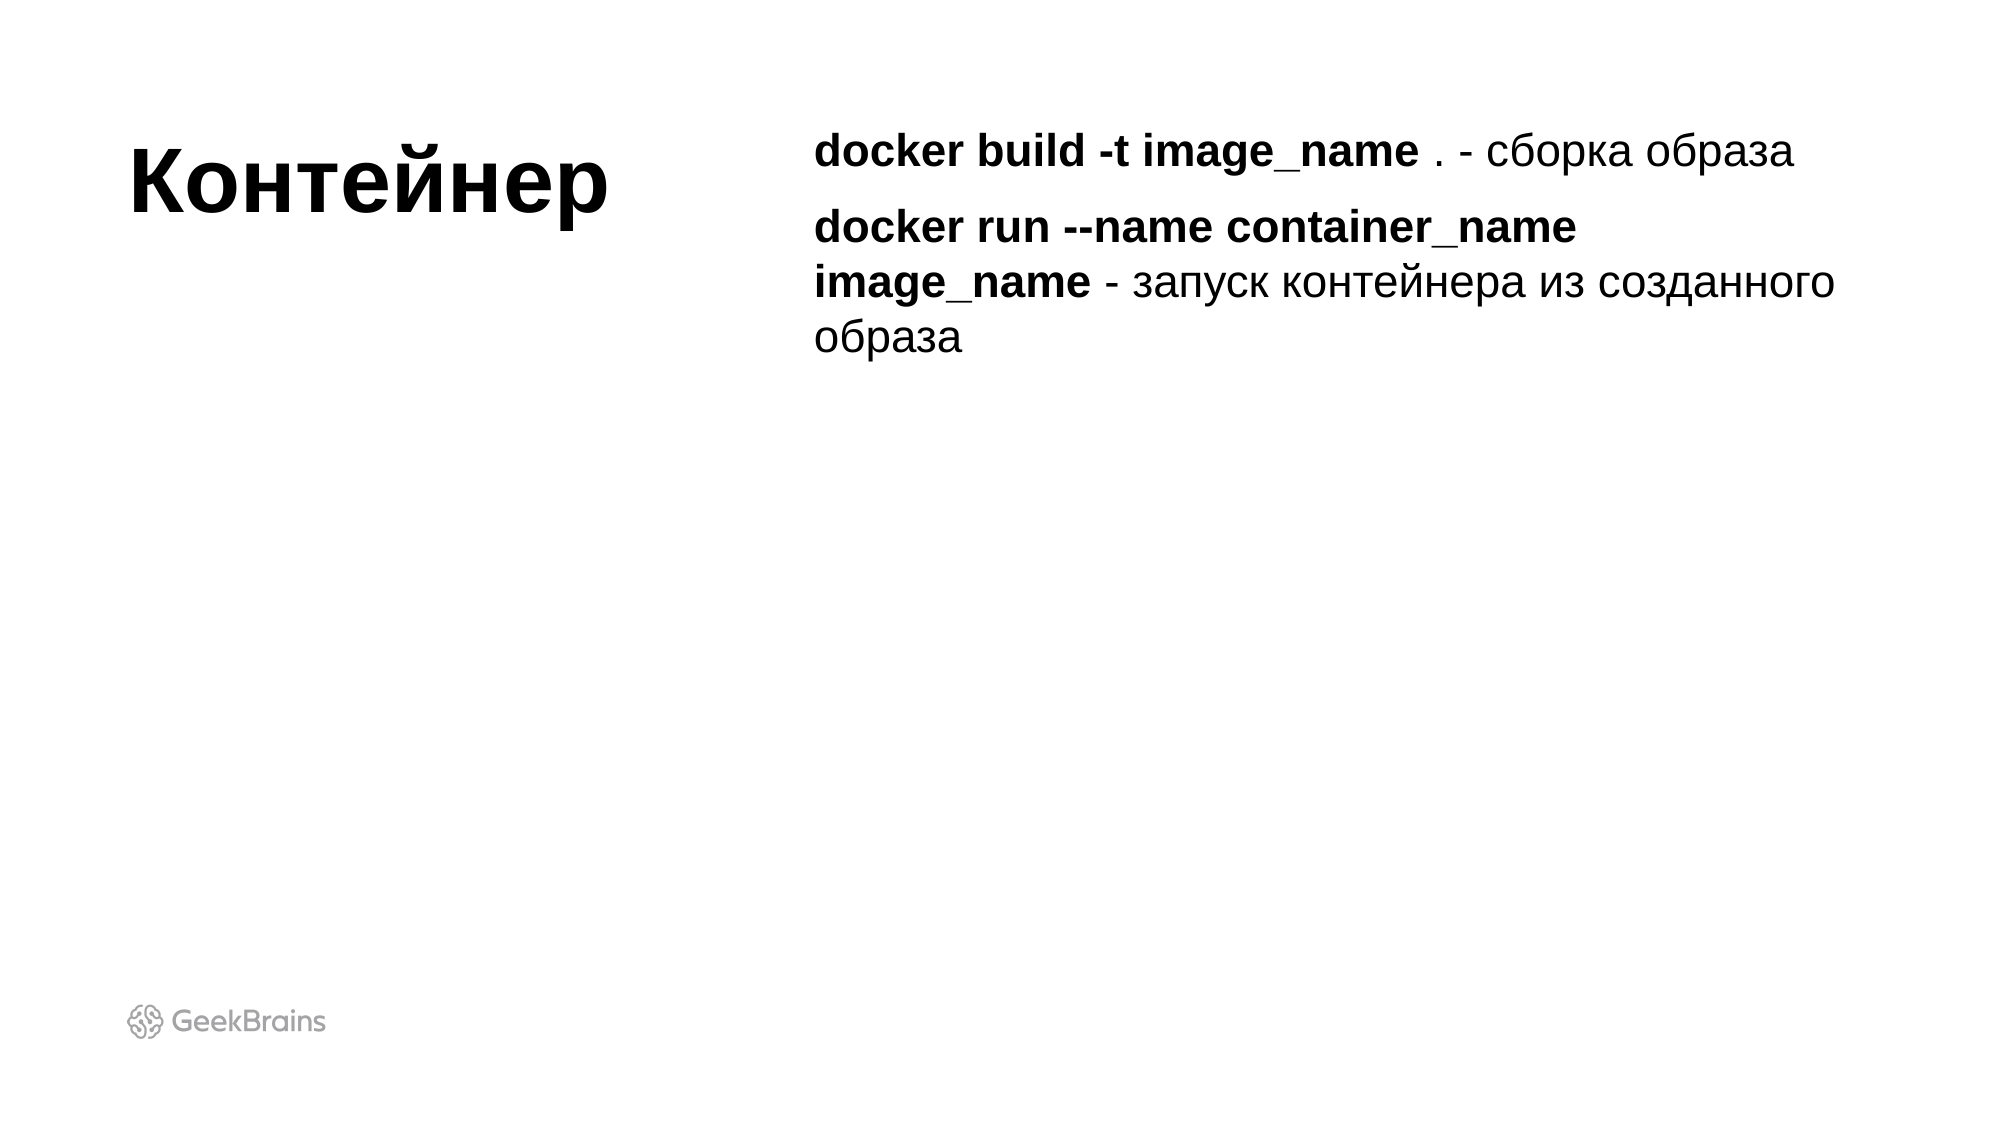

# Контейнер
docker build -t image_name . - сборка образа
docker run --name container_name image_name - запуск контейнера из созданного образа